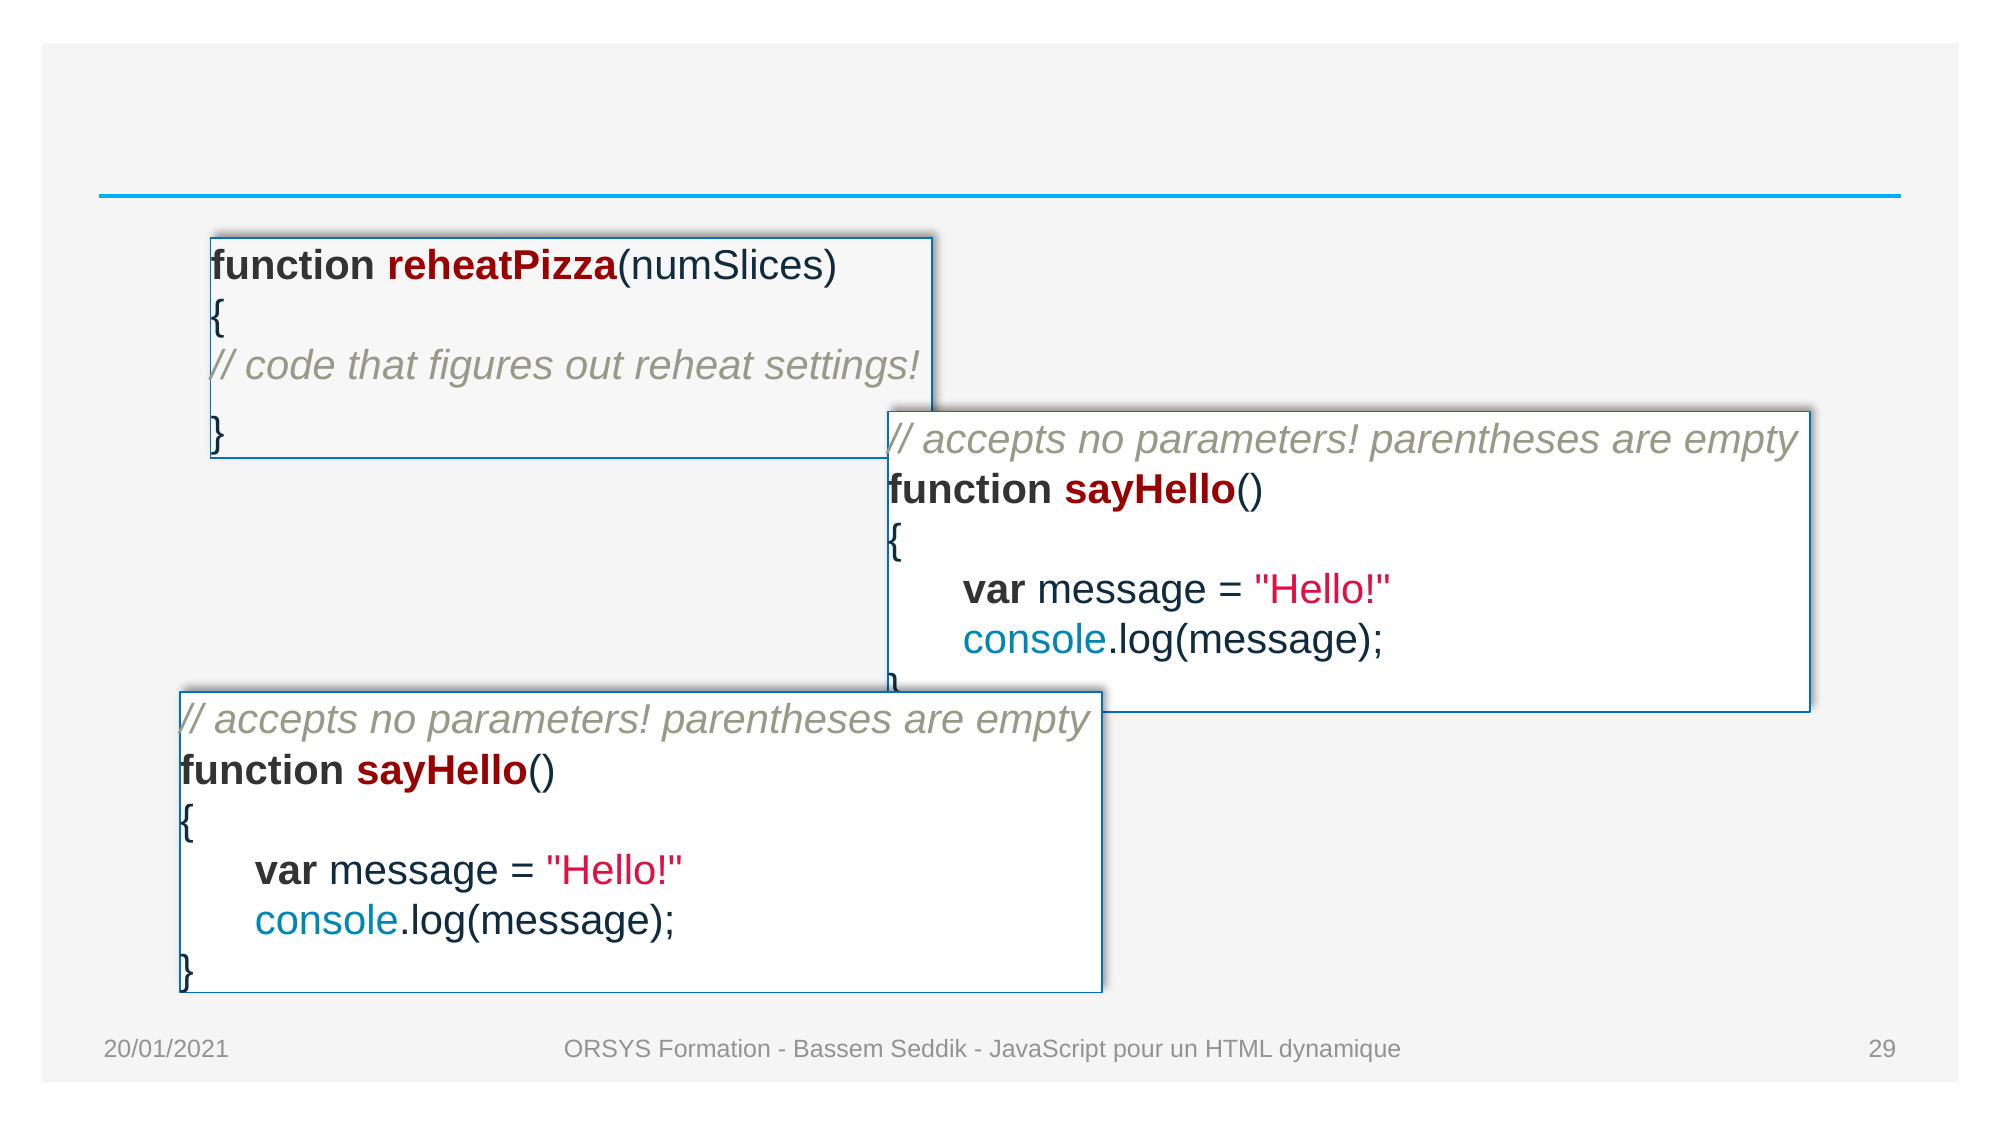

#

function reheatPizza(numSlices)
{
// code that figures out reheat settings!
}
// accepts no parameters! parentheses are empty
function sayHello()
{
var message = "Hello!"
console.log(message);
}
// accepts no parameters! parentheses are empty
function sayHello()
{
var message = "Hello!"
console.log(message);
}
20/01/2021
ORSYS Formation - Bassem Seddik - JavaScript pour un HTML dynamique
29